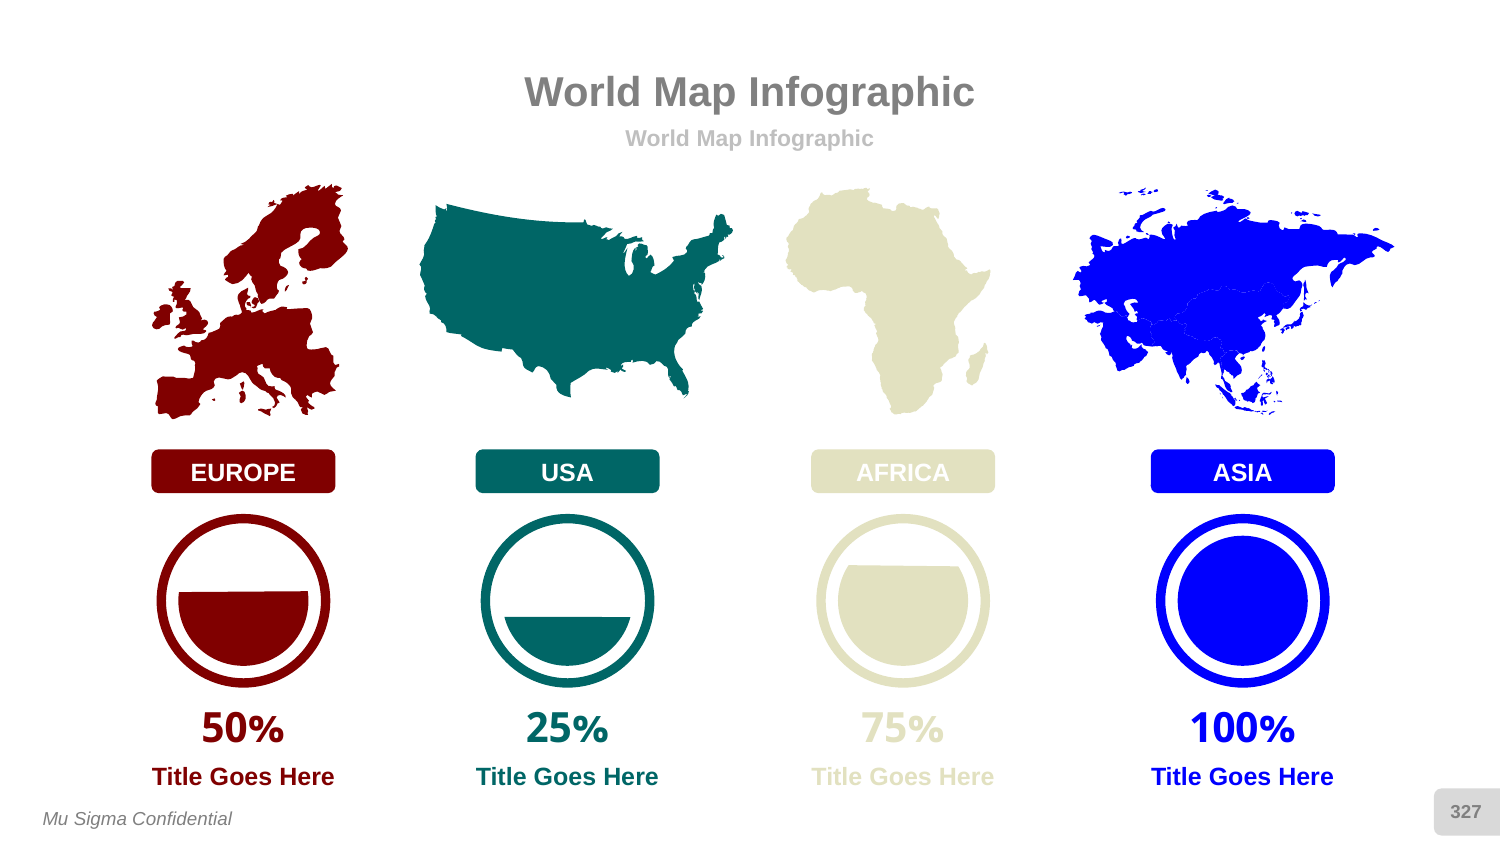

# World Map Infographic
World Map Infographic

EUROPE

USA

AFRICA

ASIA

50%
25%
75%
100%
Title Goes Here
Title Goes Here
Title Goes Here
Title Goes Here
327